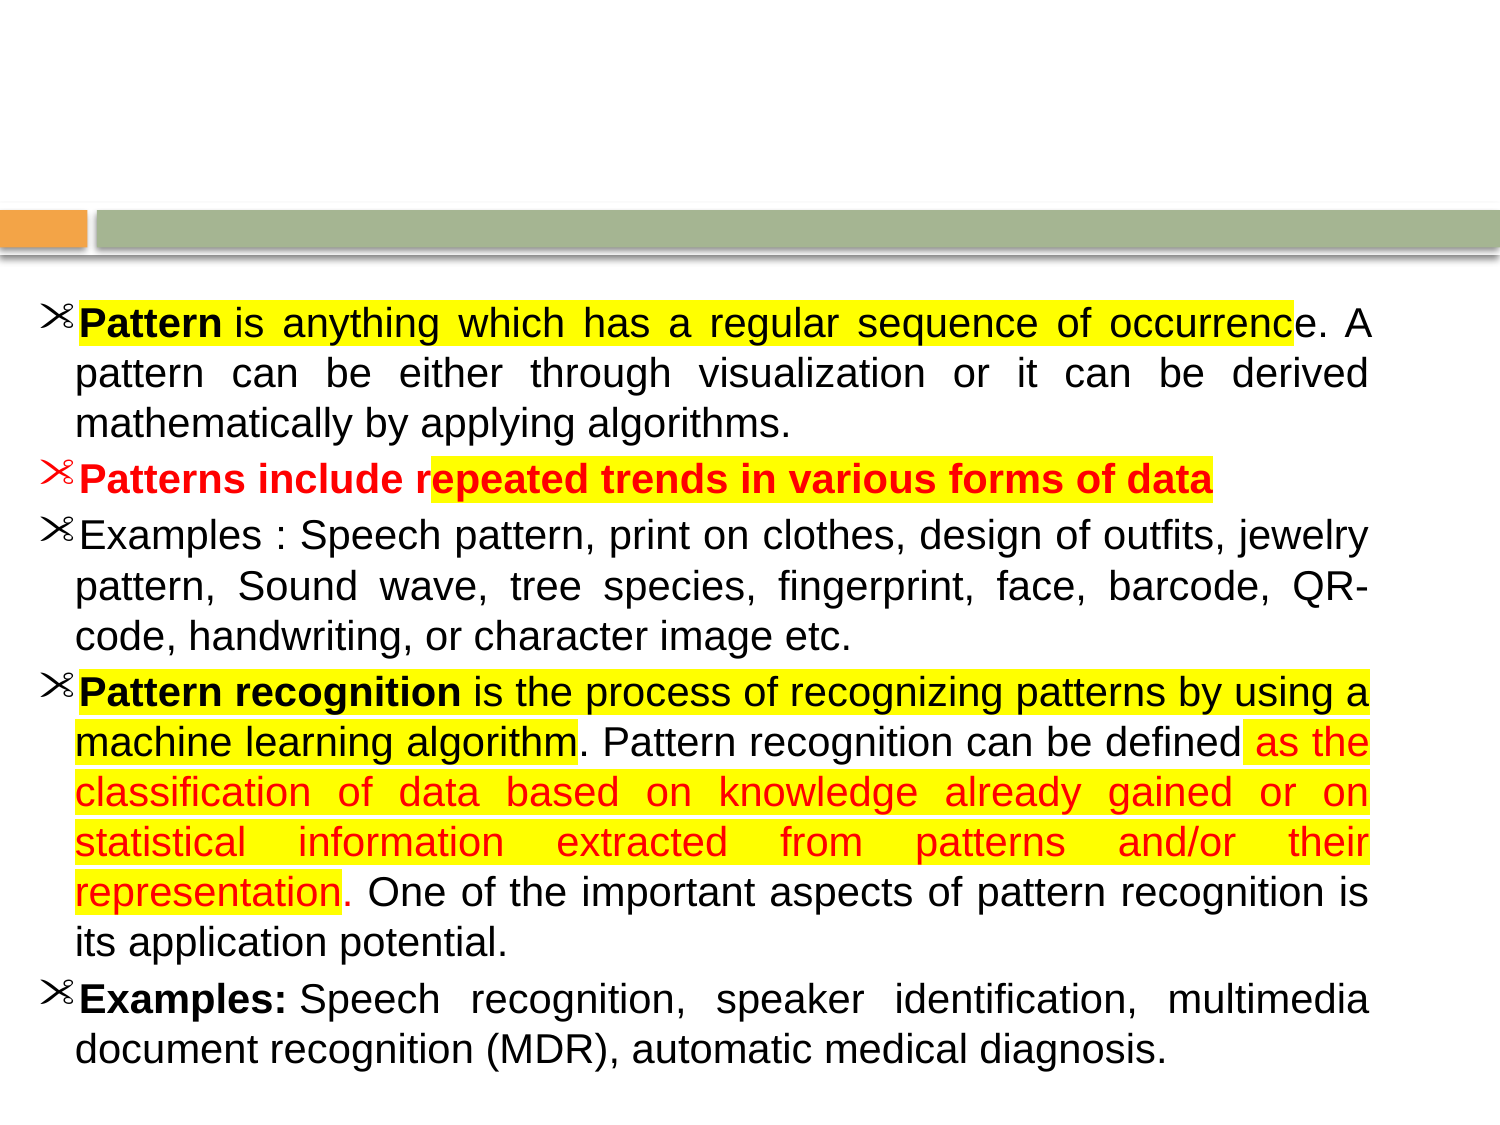

Pattern is anything which has a regular sequence of occurrence. A pattern can be either through visualization or it can be derived mathematically by applying algorithms.
Patterns include repeated trends in various forms of data
Examples : Speech pattern, print on clothes, design of outfits, jewelry pattern, Sound wave, tree species, fingerprint, face, barcode, QR-code, handwriting, or character image etc.
Pattern recognition is the process of recognizing patterns by using a machine learning algorithm. Pattern recognition can be defined as the classification of data based on knowledge already gained or on statistical information extracted from patterns and/or their representation. One of the important aspects of pattern recognition is its application potential.
Examples: Speech recognition, speaker identification, multimedia document recognition (MDR), automatic medical diagnosis.